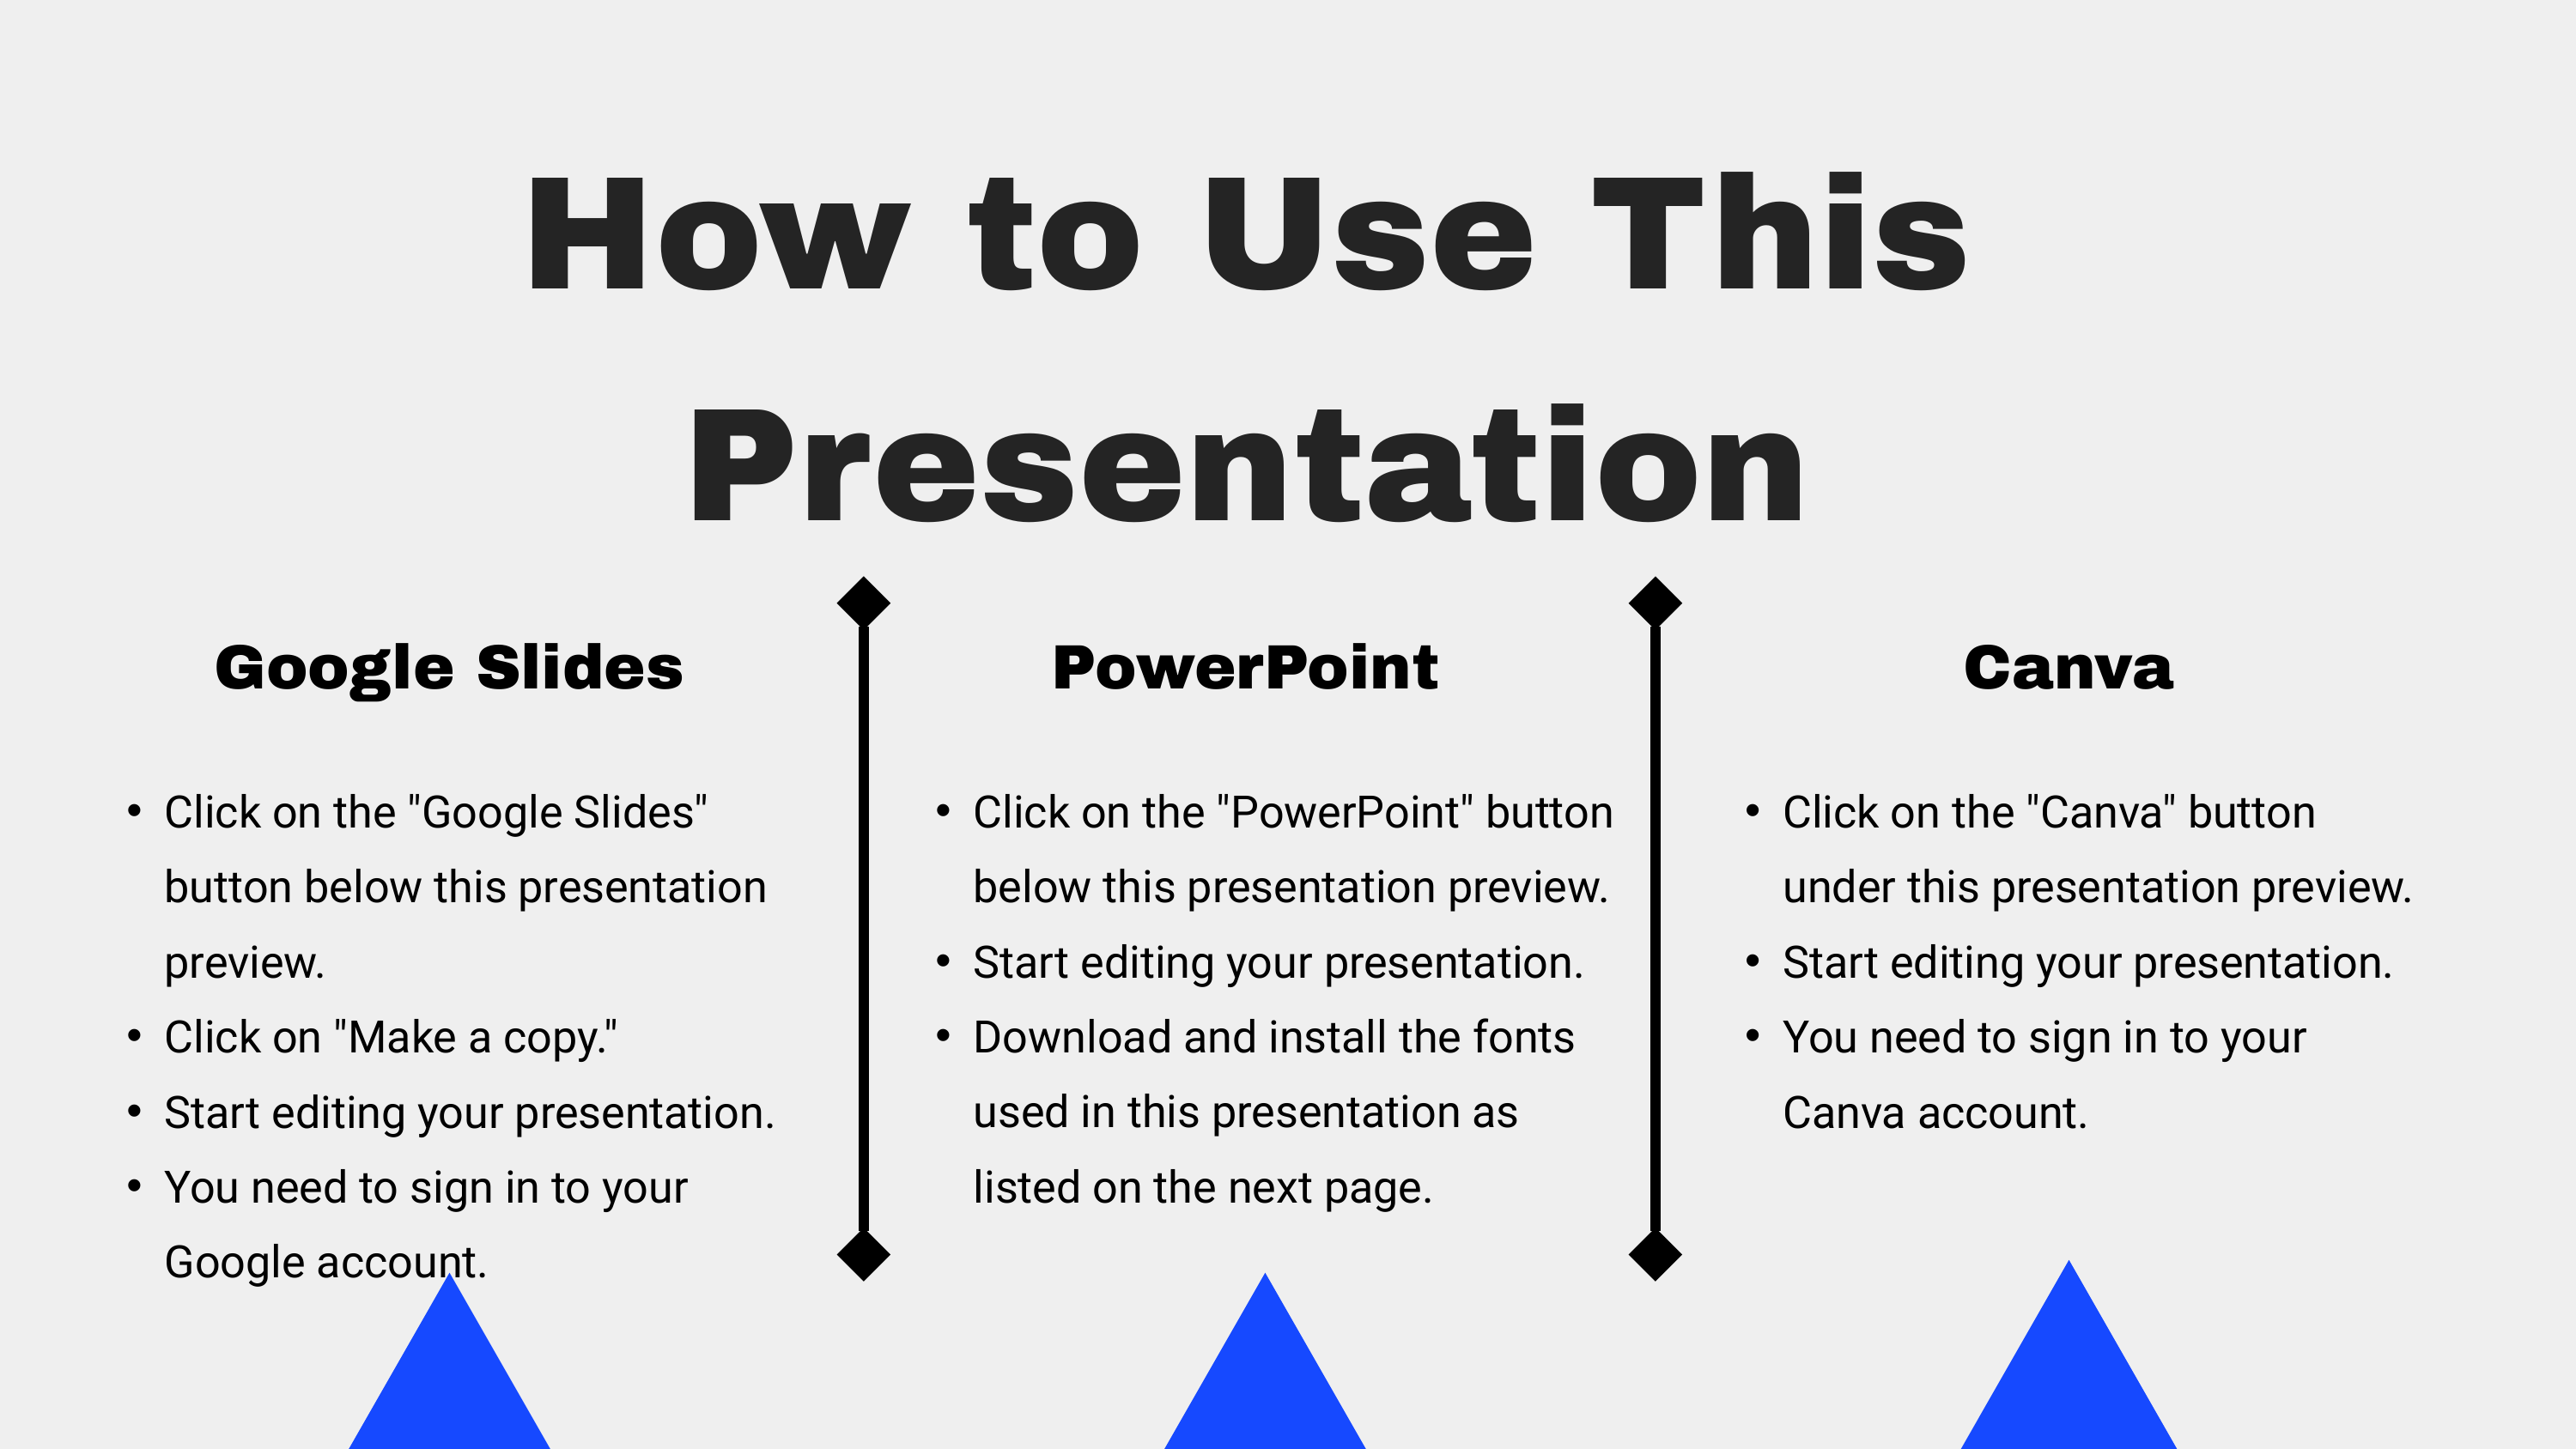

How to Use This Presentation
Google Slides
Click on the "Google Slides" button below this presentation preview.
Click on "Make a copy."
Start editing your presentation.
You need to sign in to your Google account.
PowerPoint
Click on the "PowerPoint" button below this presentation preview.
Start editing your presentation.
Download and install the fonts used in this presentation as listed on the next page.
Canva
Click on the "Canva" button under this presentation preview.
Start editing your presentation.
You need to sign in to your Canva account.